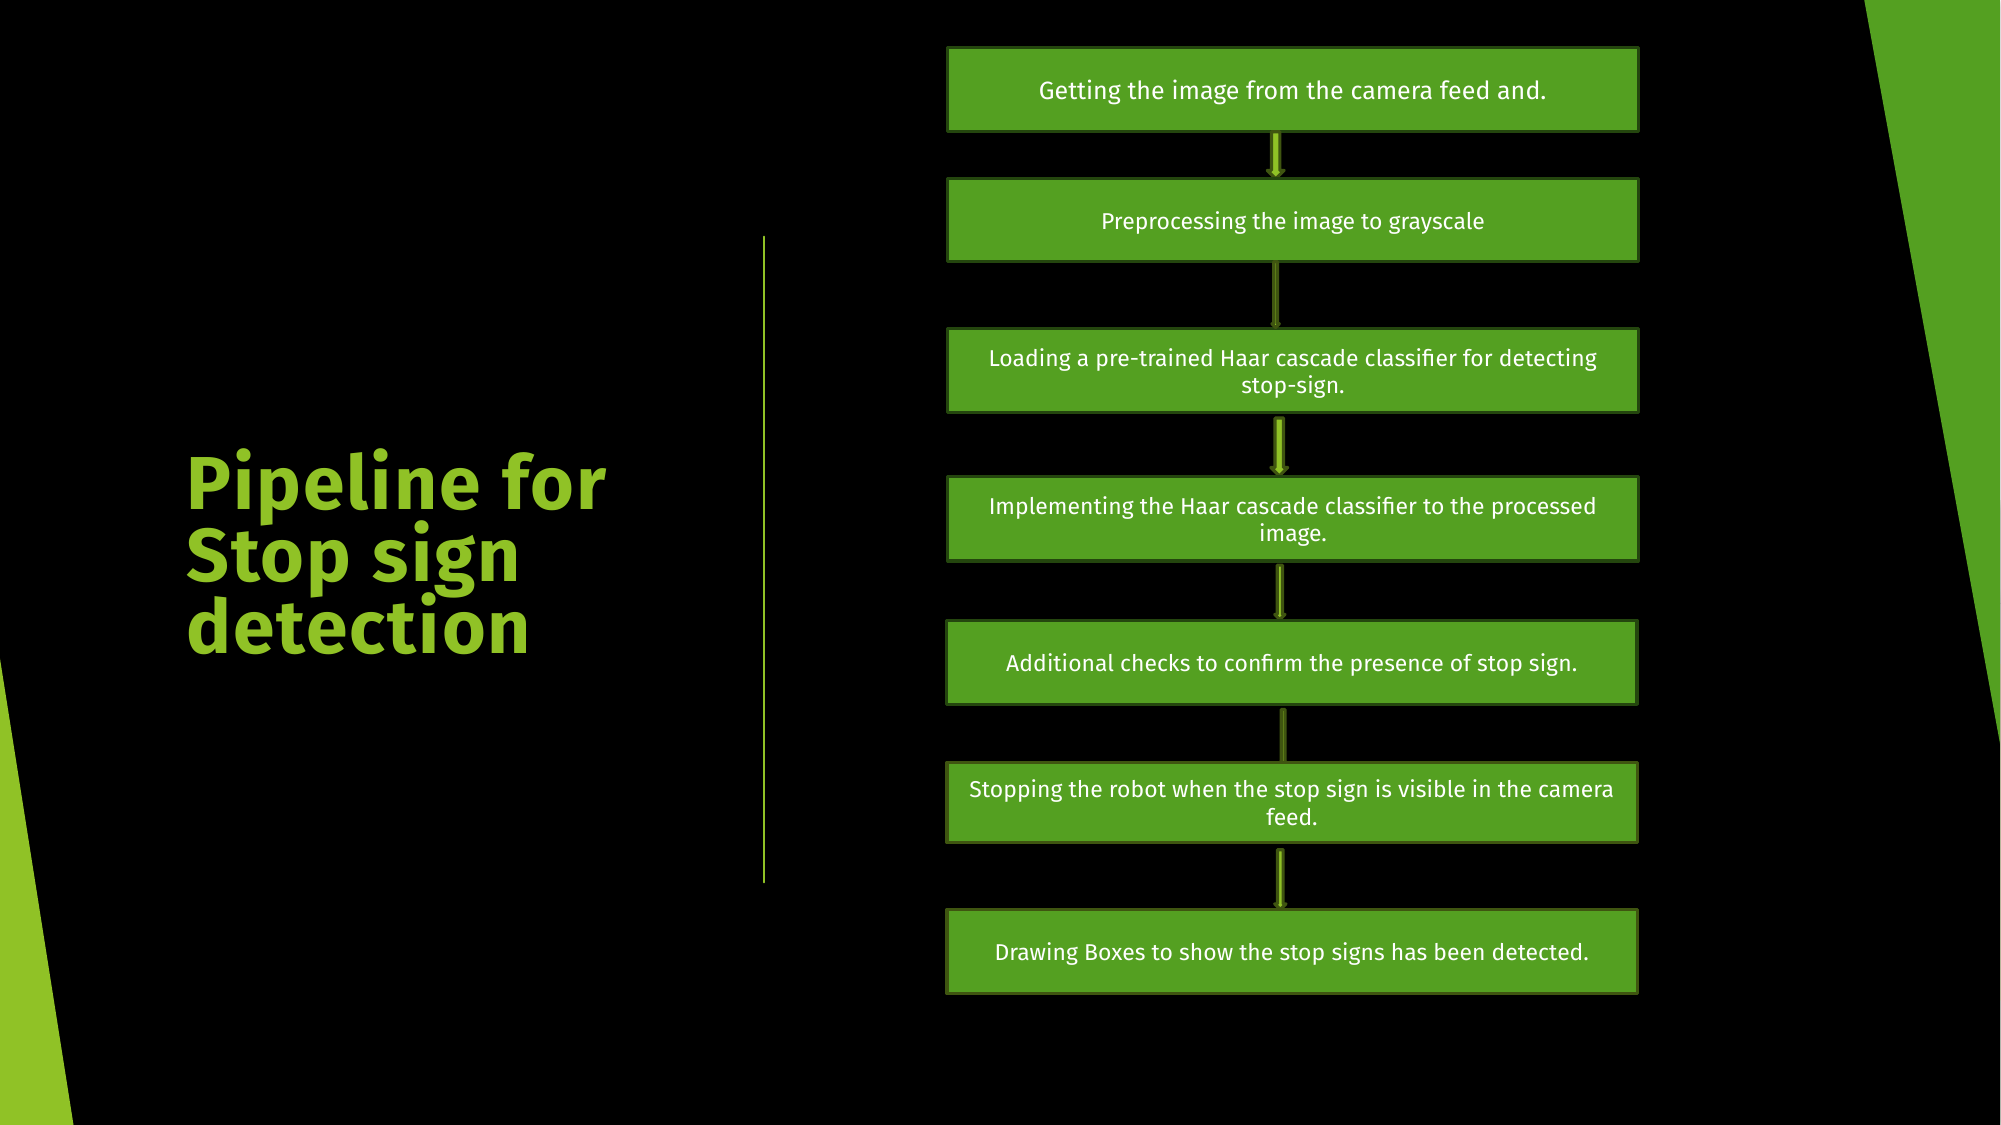

Getting the image from the camera feed and.

Preprocessing the image to grayscale
# Pipeline for Stop sign detection

Loading a pre-trained Haar cascade classifier for detecting stop-sign.

Implementing the Haar cascade classifier to the processed image.

Additional checks to confirm the presence of stop sign.

Stopping the robot when the stop sign is visible in the camera feed.

Drawing Boxes to show the stop signs has been detected.